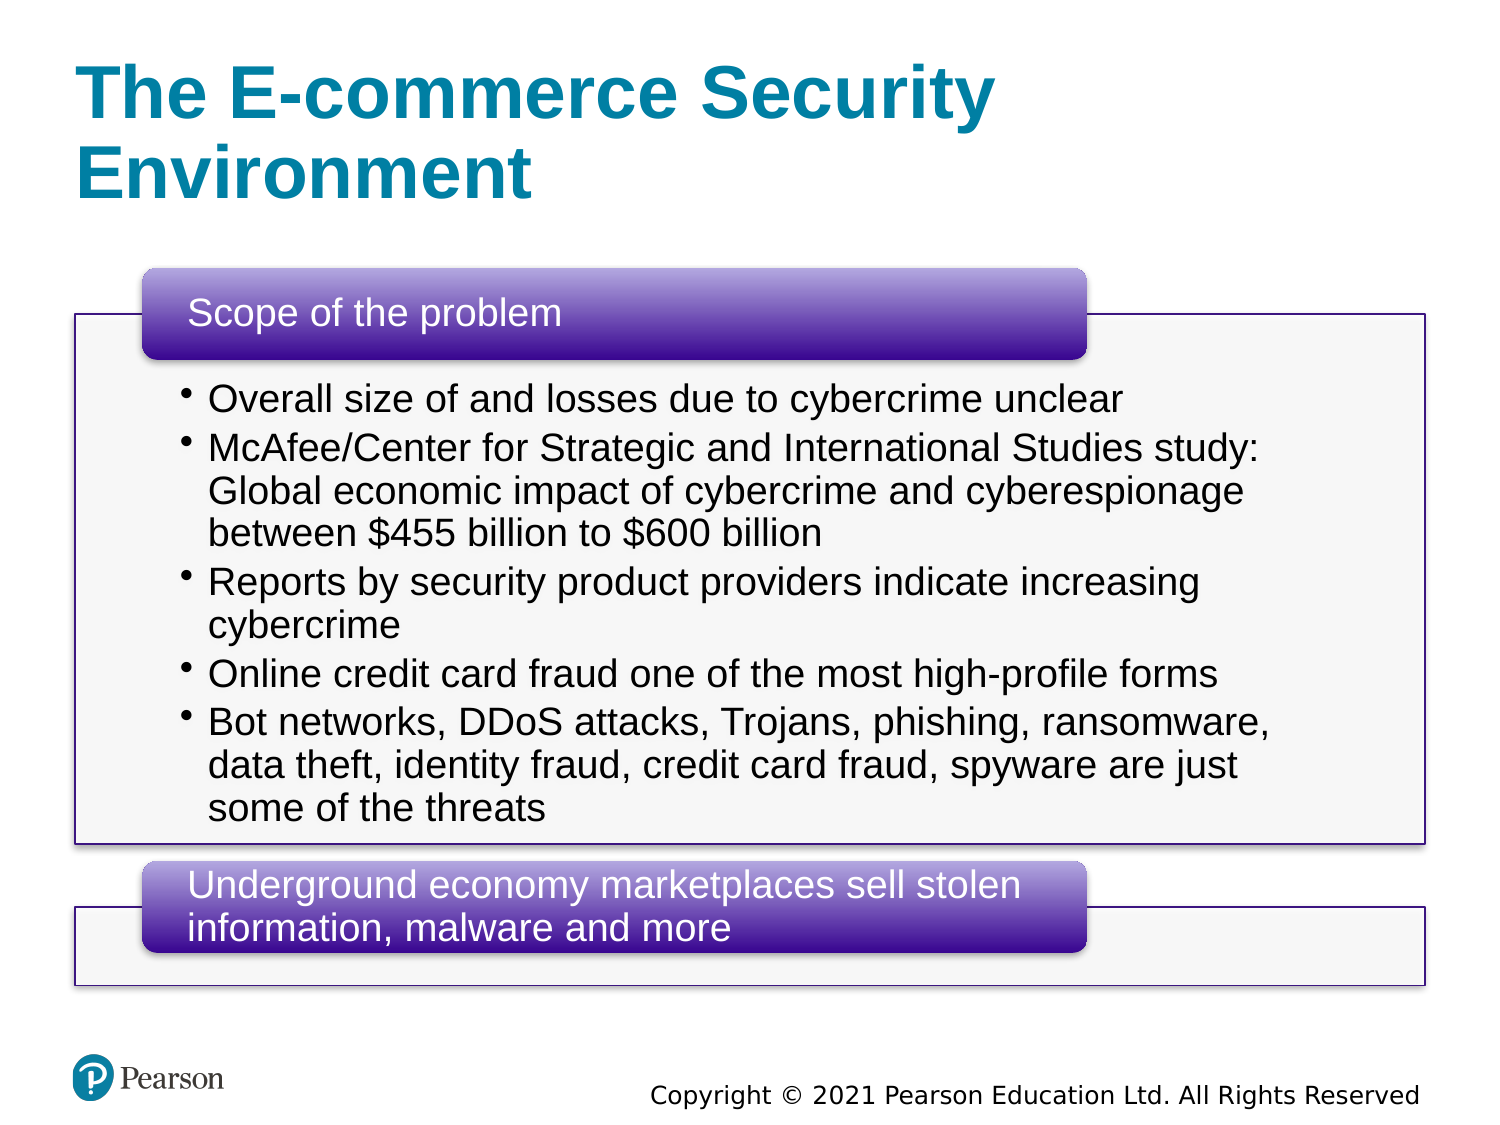

# The E-commerce Security Environment
Overall size of and losses due to cybercrime unclear
McAfee/Center for Strategic and International Studies study: Global economic impact of cybercrime and cyberespionage between $455 billion to $600 billion
Reports by security product providers indicate increasing cybercrime
Online credit card fraud one of the most high-profile forms
Bot networks, DDoS attacks, Trojans, phishing, ransomware, data theft, identity fraud, credit card fraud, spyware are just some of the threats
Scope of the problem
Underground economy marketplaces sell stolen information, malware and more